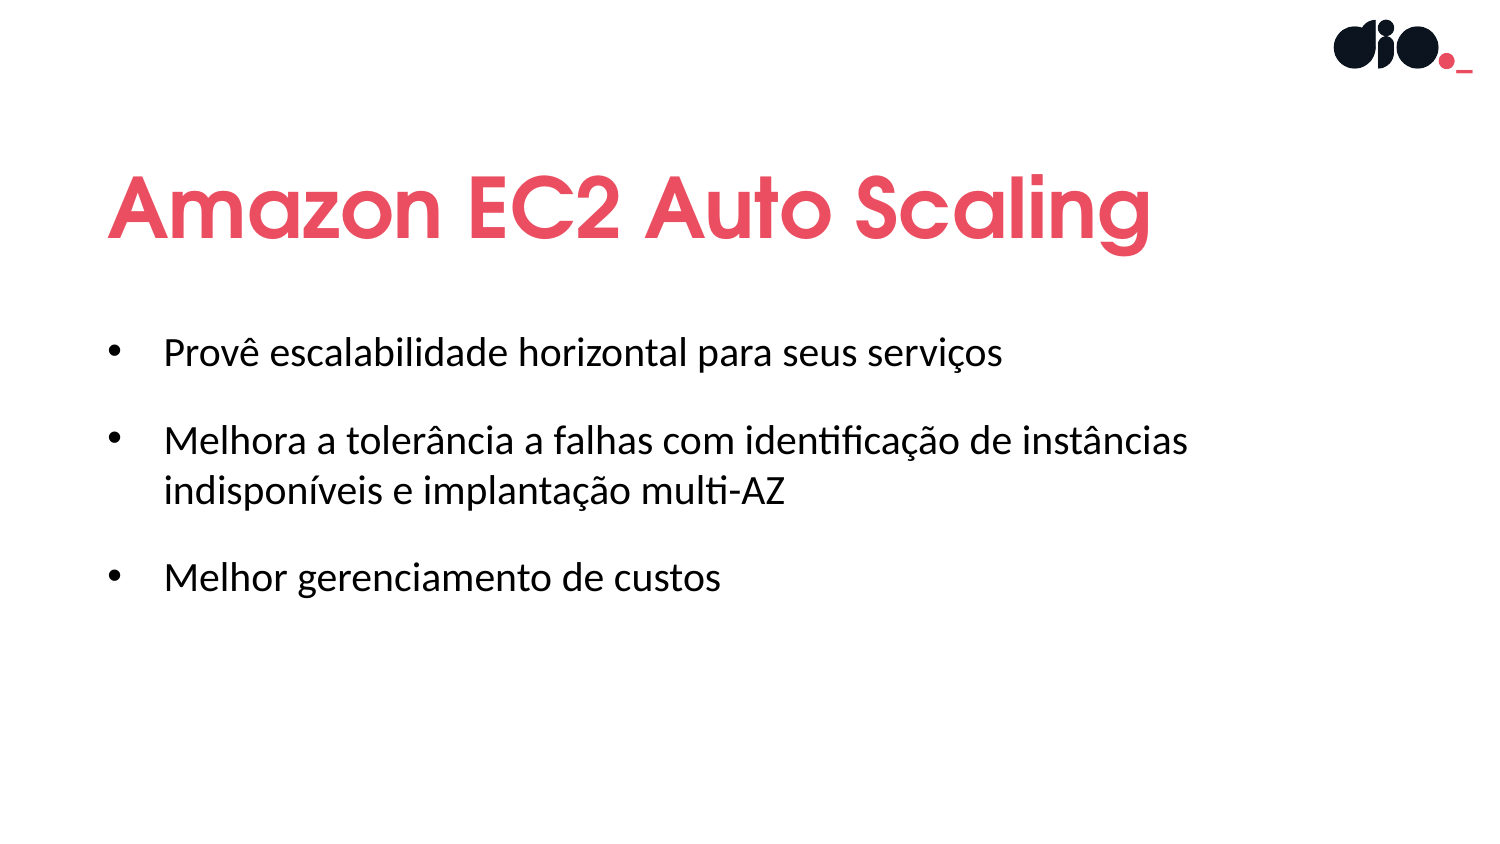

Amazon EC2 Auto Scaling
Provê escalabilidade horizontal para seus serviços
Melhora a tolerância a falhas com identificação de instâncias indisponíveis e implantação multi-AZ
Melhor gerenciamento de custos